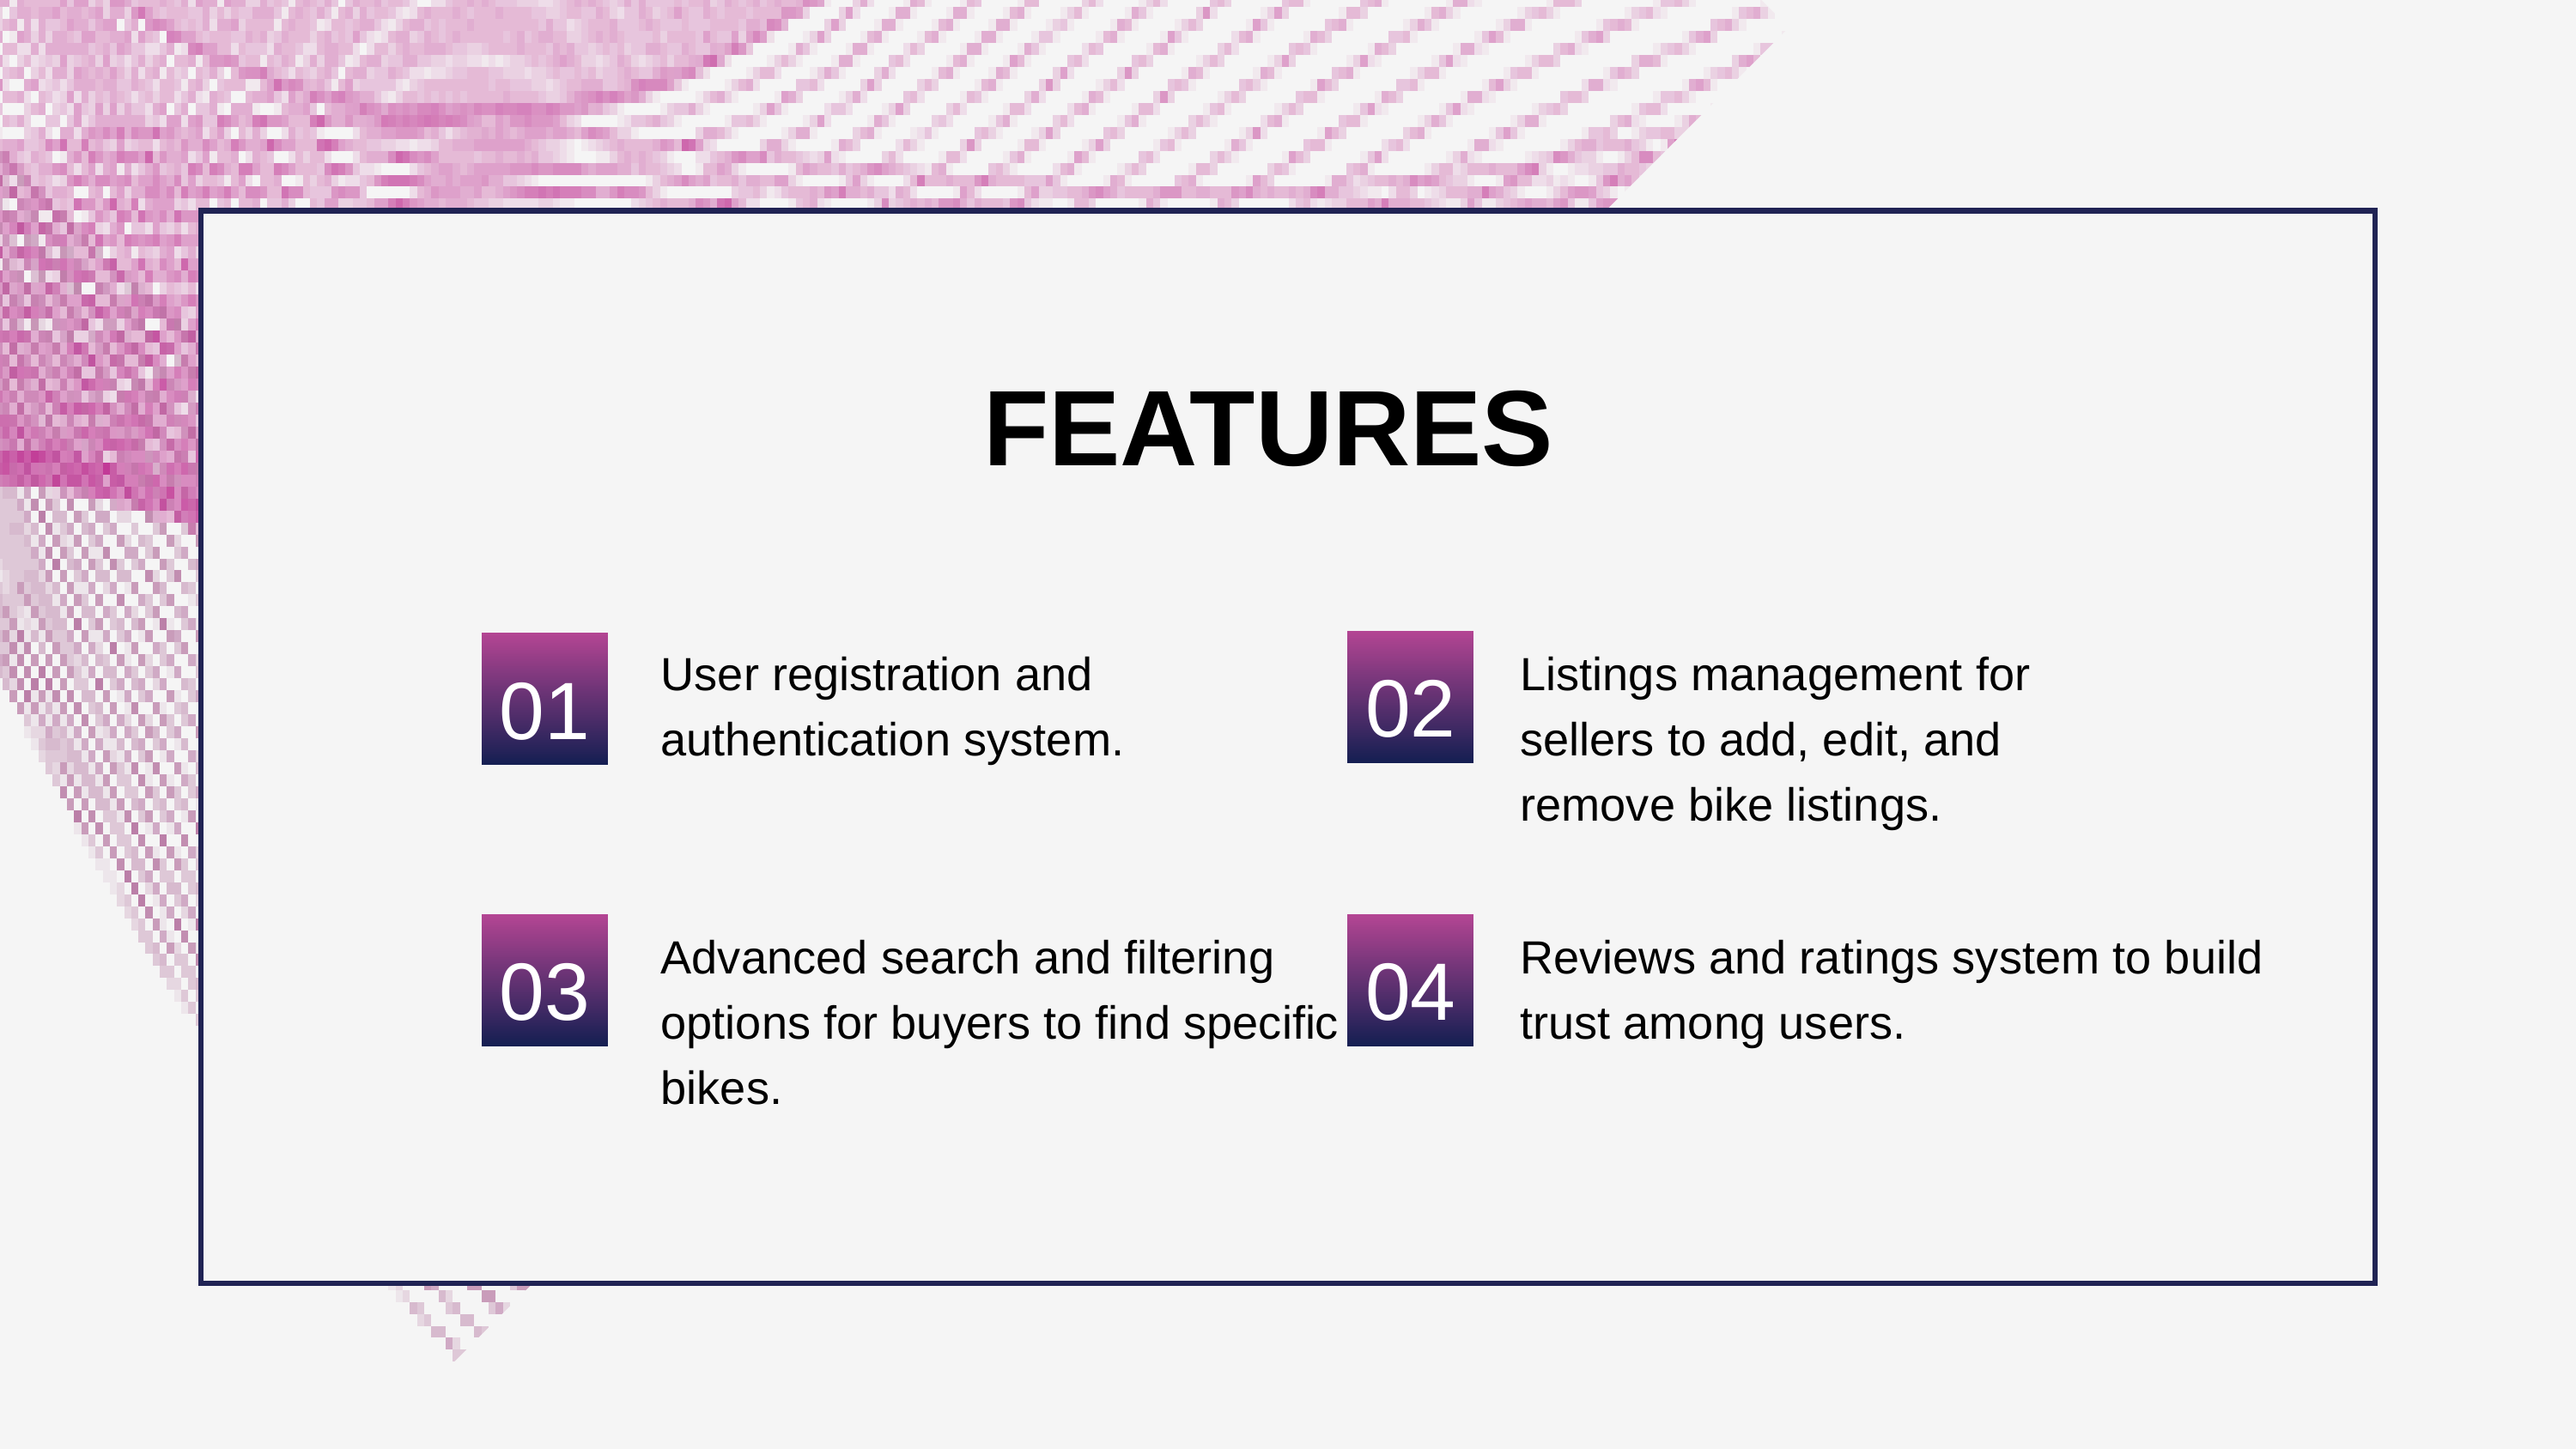

FEATURES

02

01
User registration and authentication system.
Listings management for sellers to add, edit, and remove bike listings.

03

04
Advanced search and filtering options for buyers to find specific bikes.
Reviews and ratings system to build trust among users.